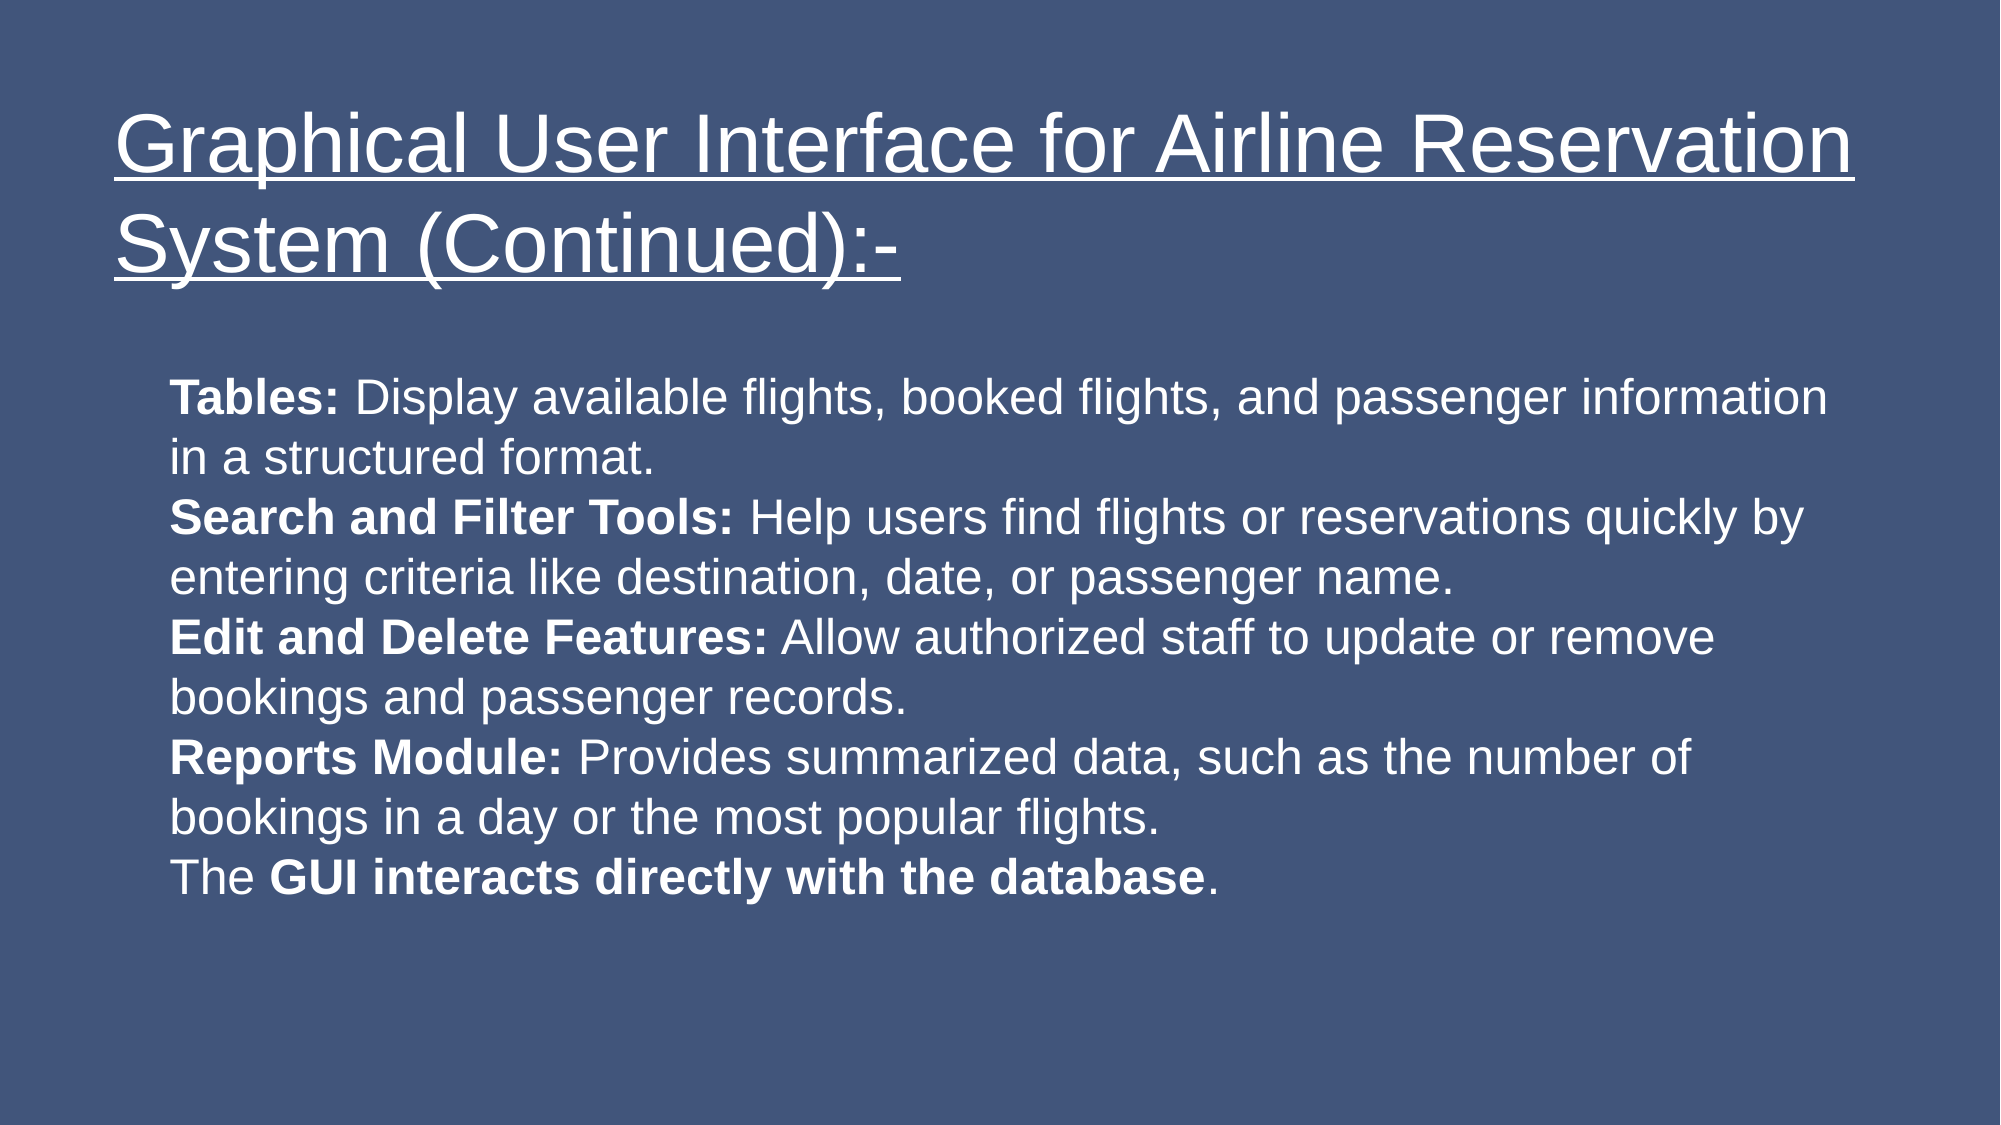

Graphical User Interface for Airline Reservation System (Continued):-
Tables: Display available flights, booked flights, and passenger information in a structured format.
Search and Filter Tools: Help users find flights or reservations quickly by entering criteria like destination, date, or passenger name.
Edit and Delete Features: Allow authorized staff to update or remove bookings and passenger records.
Reports Module: Provides summarized data, such as the number of bookings in a day or the most popular flights.
The GUI interacts directly with the database.